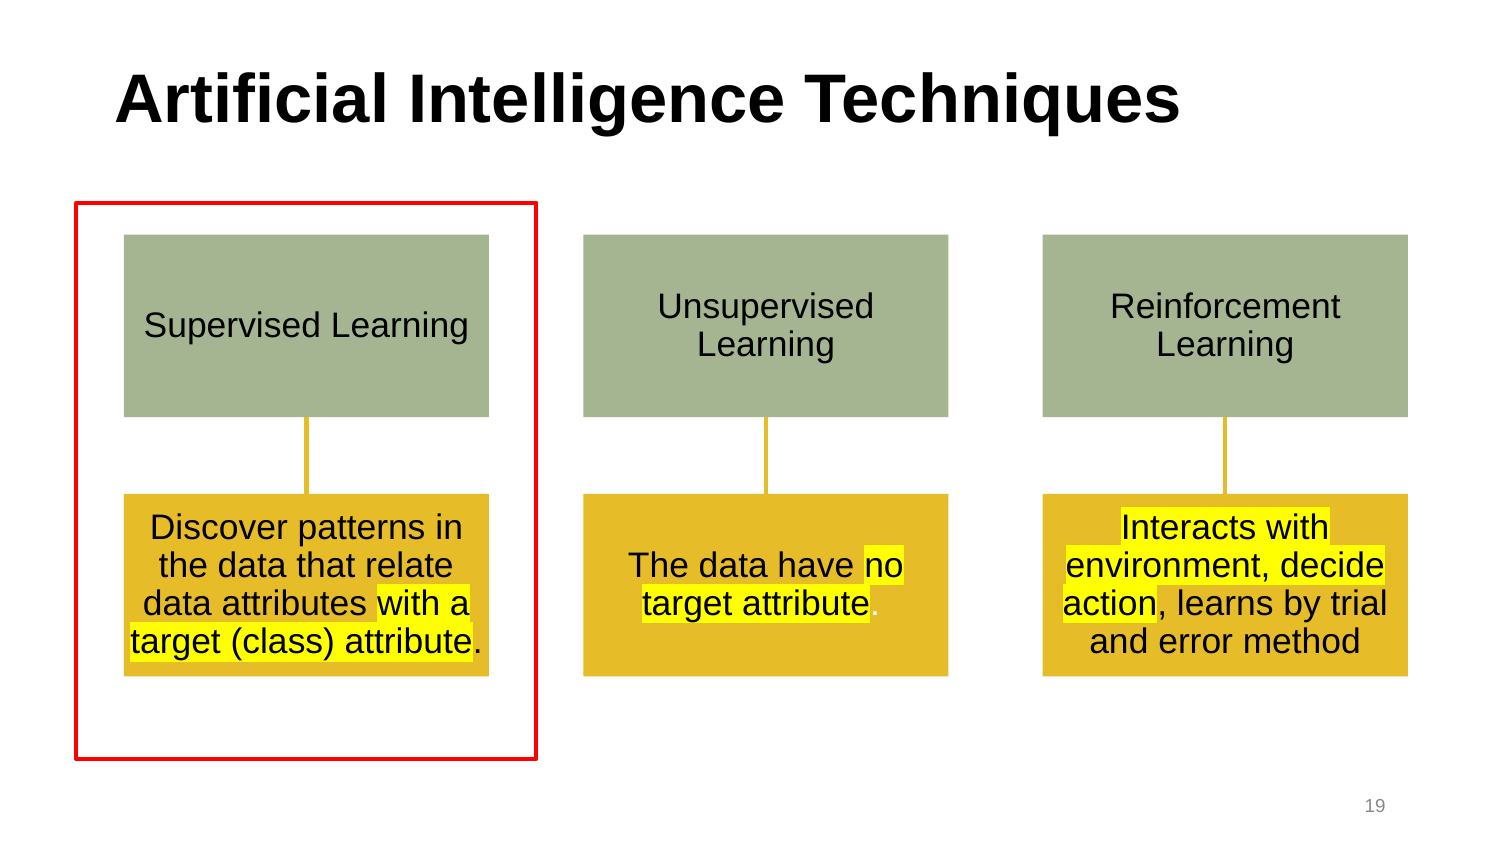

# Artificial Intelligence Techniques

Supervised Learning
Discover patterns in the data that relate data attributes with a target (class) attribute.
Unsupervised Learning
The data have no target attribute.
Reinforcement Learning
Interacts with environment, decide action, learns by trial and error method
19